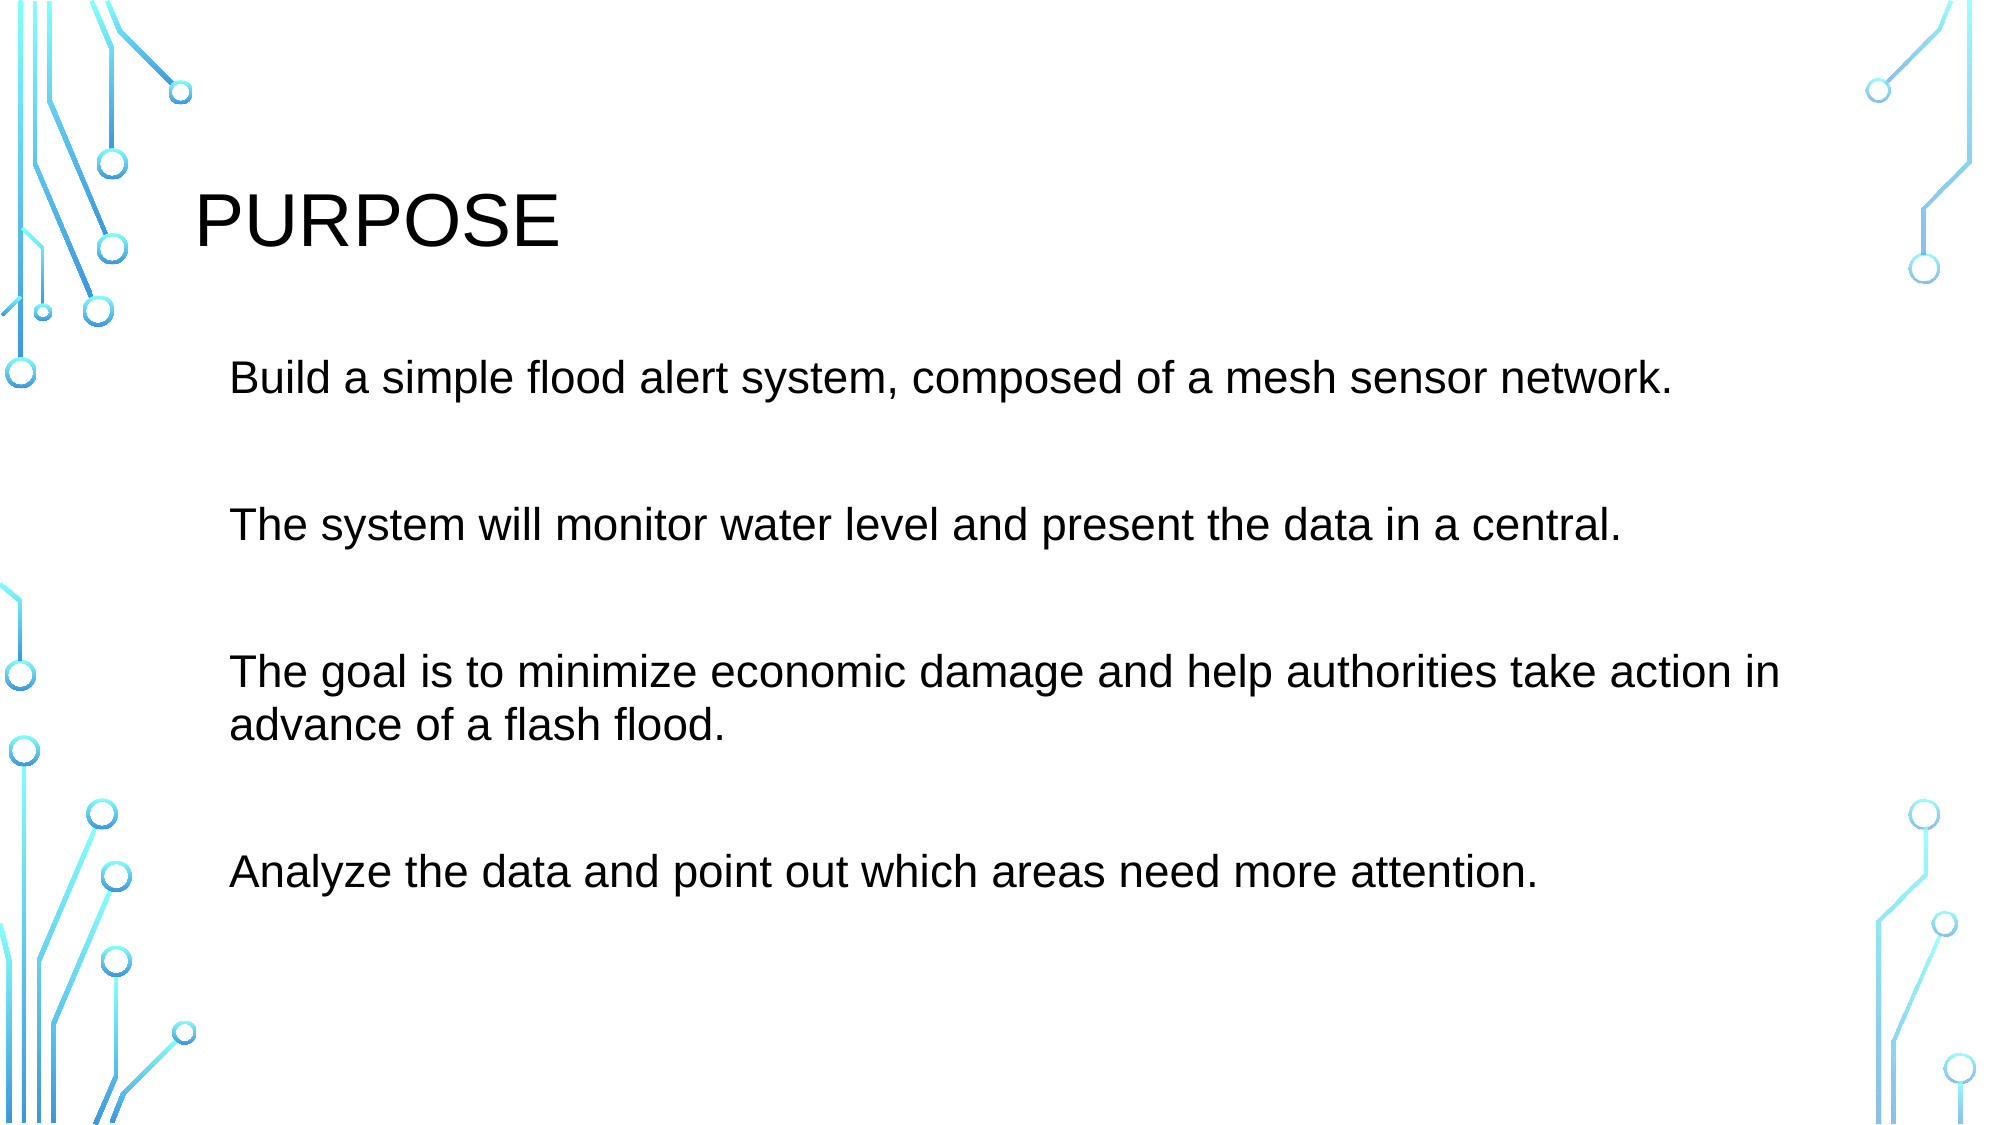

# PURPOSE
Build a simple flood alert system, composed of a mesh sensor network.

The system will monitor water level and present the data in a central.

The goal is to minimize economic damage and help authorities take action in advance of a flash flood.

Analyze the data and point out which areas need more attention.